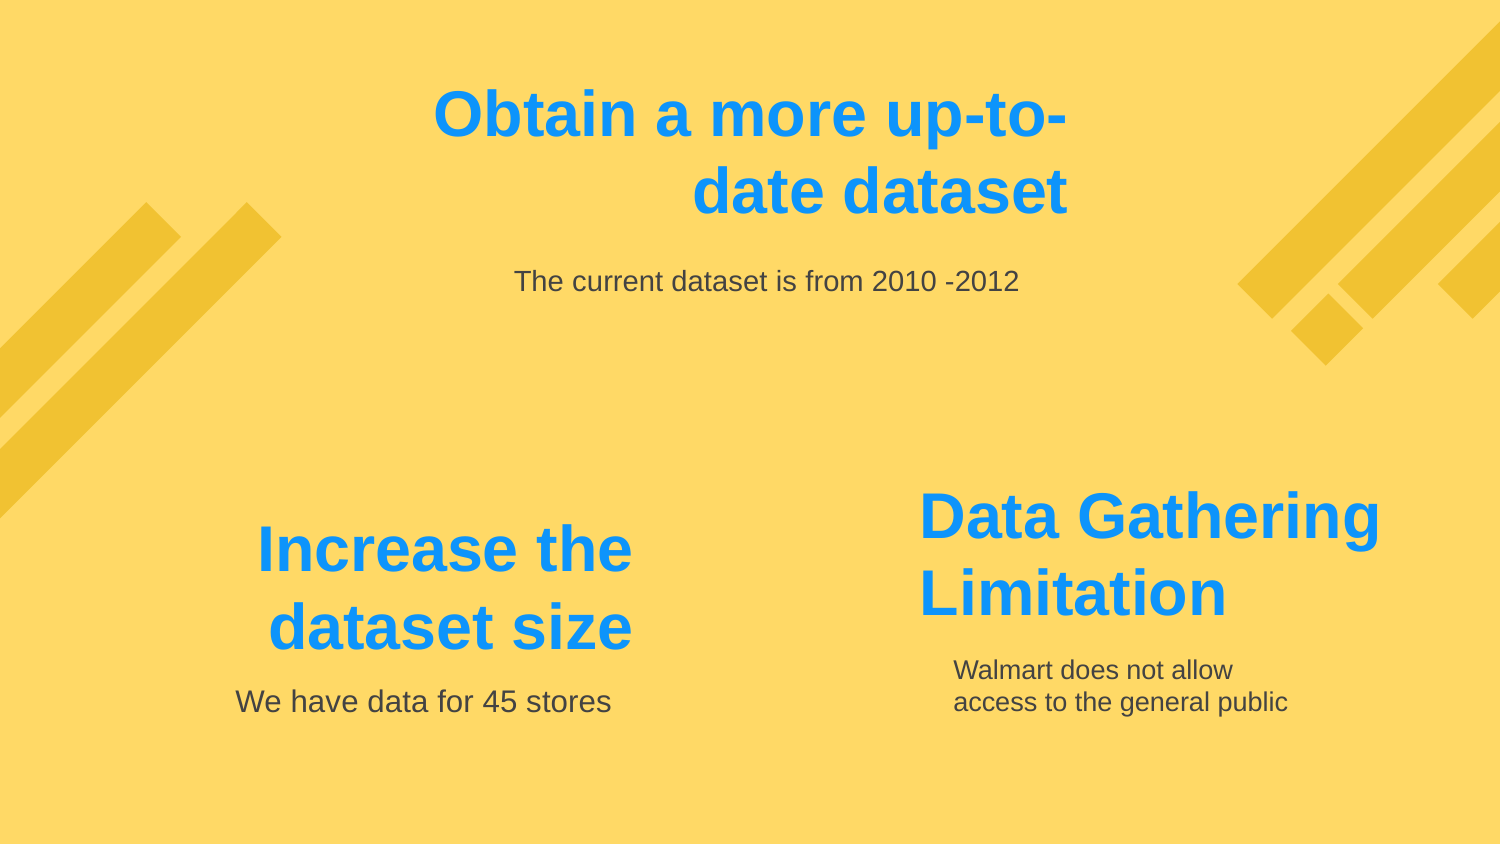

Obtain a more up-to-date dataset
The current dataset is from 2010 -2012
Data Gathering Limitation
Increase the dataset size
Walmart does not allow access to the general public
We have data for 45 stores